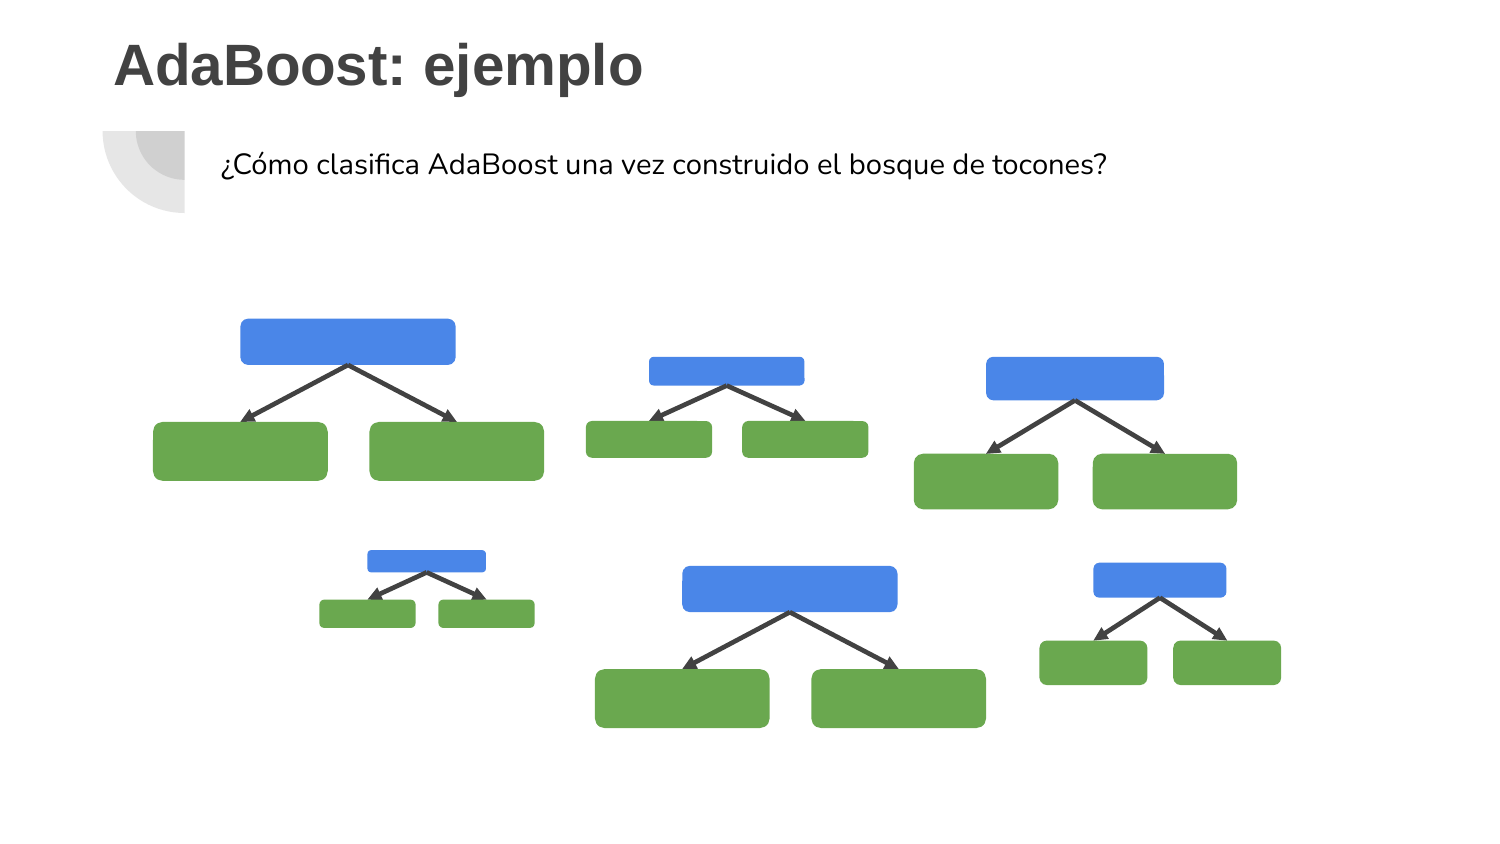

# AdaBoost: ejemplo
¿Cómo clasifica AdaBoost una vez construido el bosque de tocones?